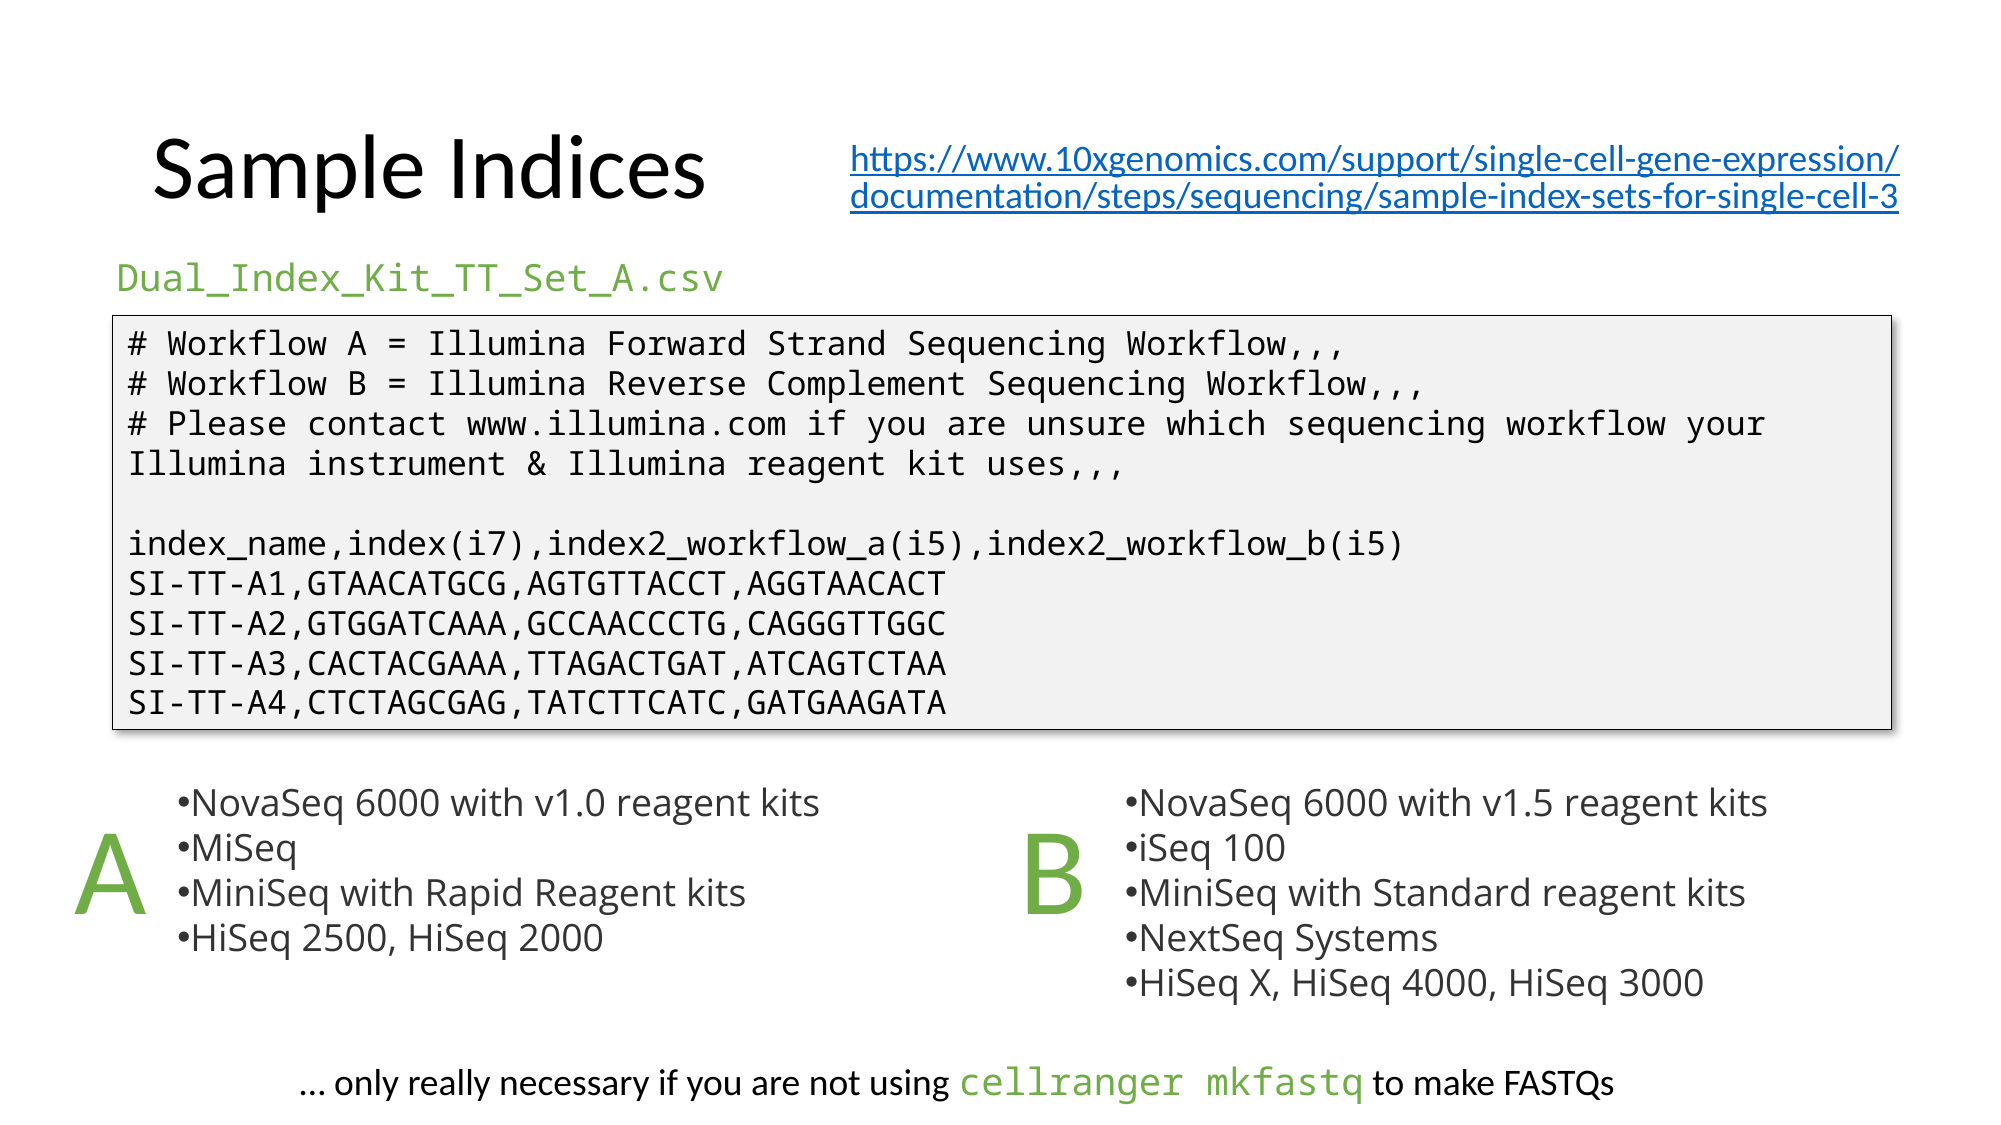

# Sample Indices
https://www.10xgenomics.com/support/single-cell-gene-expression/documentation/steps/sequencing/sample-index-sets-for-single-cell-3

Dual_Index_Kit_TT_Set_A.csv
# Workflow A = Illumina Forward Strand Sequencing Workflow,,,
# Workflow B = Illumina Reverse Complement Sequencing Workflow,,,
# Please contact www.illumina.com if you are unsure which sequencing workflow your Illumina instrument & Illumina reagent kit uses,,,

index_name,index(i7),index2_workflow_a(i5),index2_workflow_b(i5)
SI-TT-A1,GTAACATGCG,AGTGTTACCT,AGGTAACACT
SI-TT-A2,GTGGATCAAA,GCCAACCCTG,CAGGGTTGGC
SI-TT-A3,CACTACGAAA,TTAGACTGAT,ATCAGTCTAA
SI-TT-A4,CTCTAGCGAG,TATCTTCATC,GATGAAGATA
NovaSeq 6000 with v1.0 reagent kits
MiSeq
MiniSeq with Rapid Reagent kits
HiSeq 2500, HiSeq 2000
NovaSeq 6000 with v1.5 reagent kits
iSeq 100
MiniSeq with Standard reagent kits
NextSeq Systems
HiSeq X, HiSeq 4000, HiSeq 3000
B
A
… only really necessary if you are not using cellranger mkfastq to make FASTQs